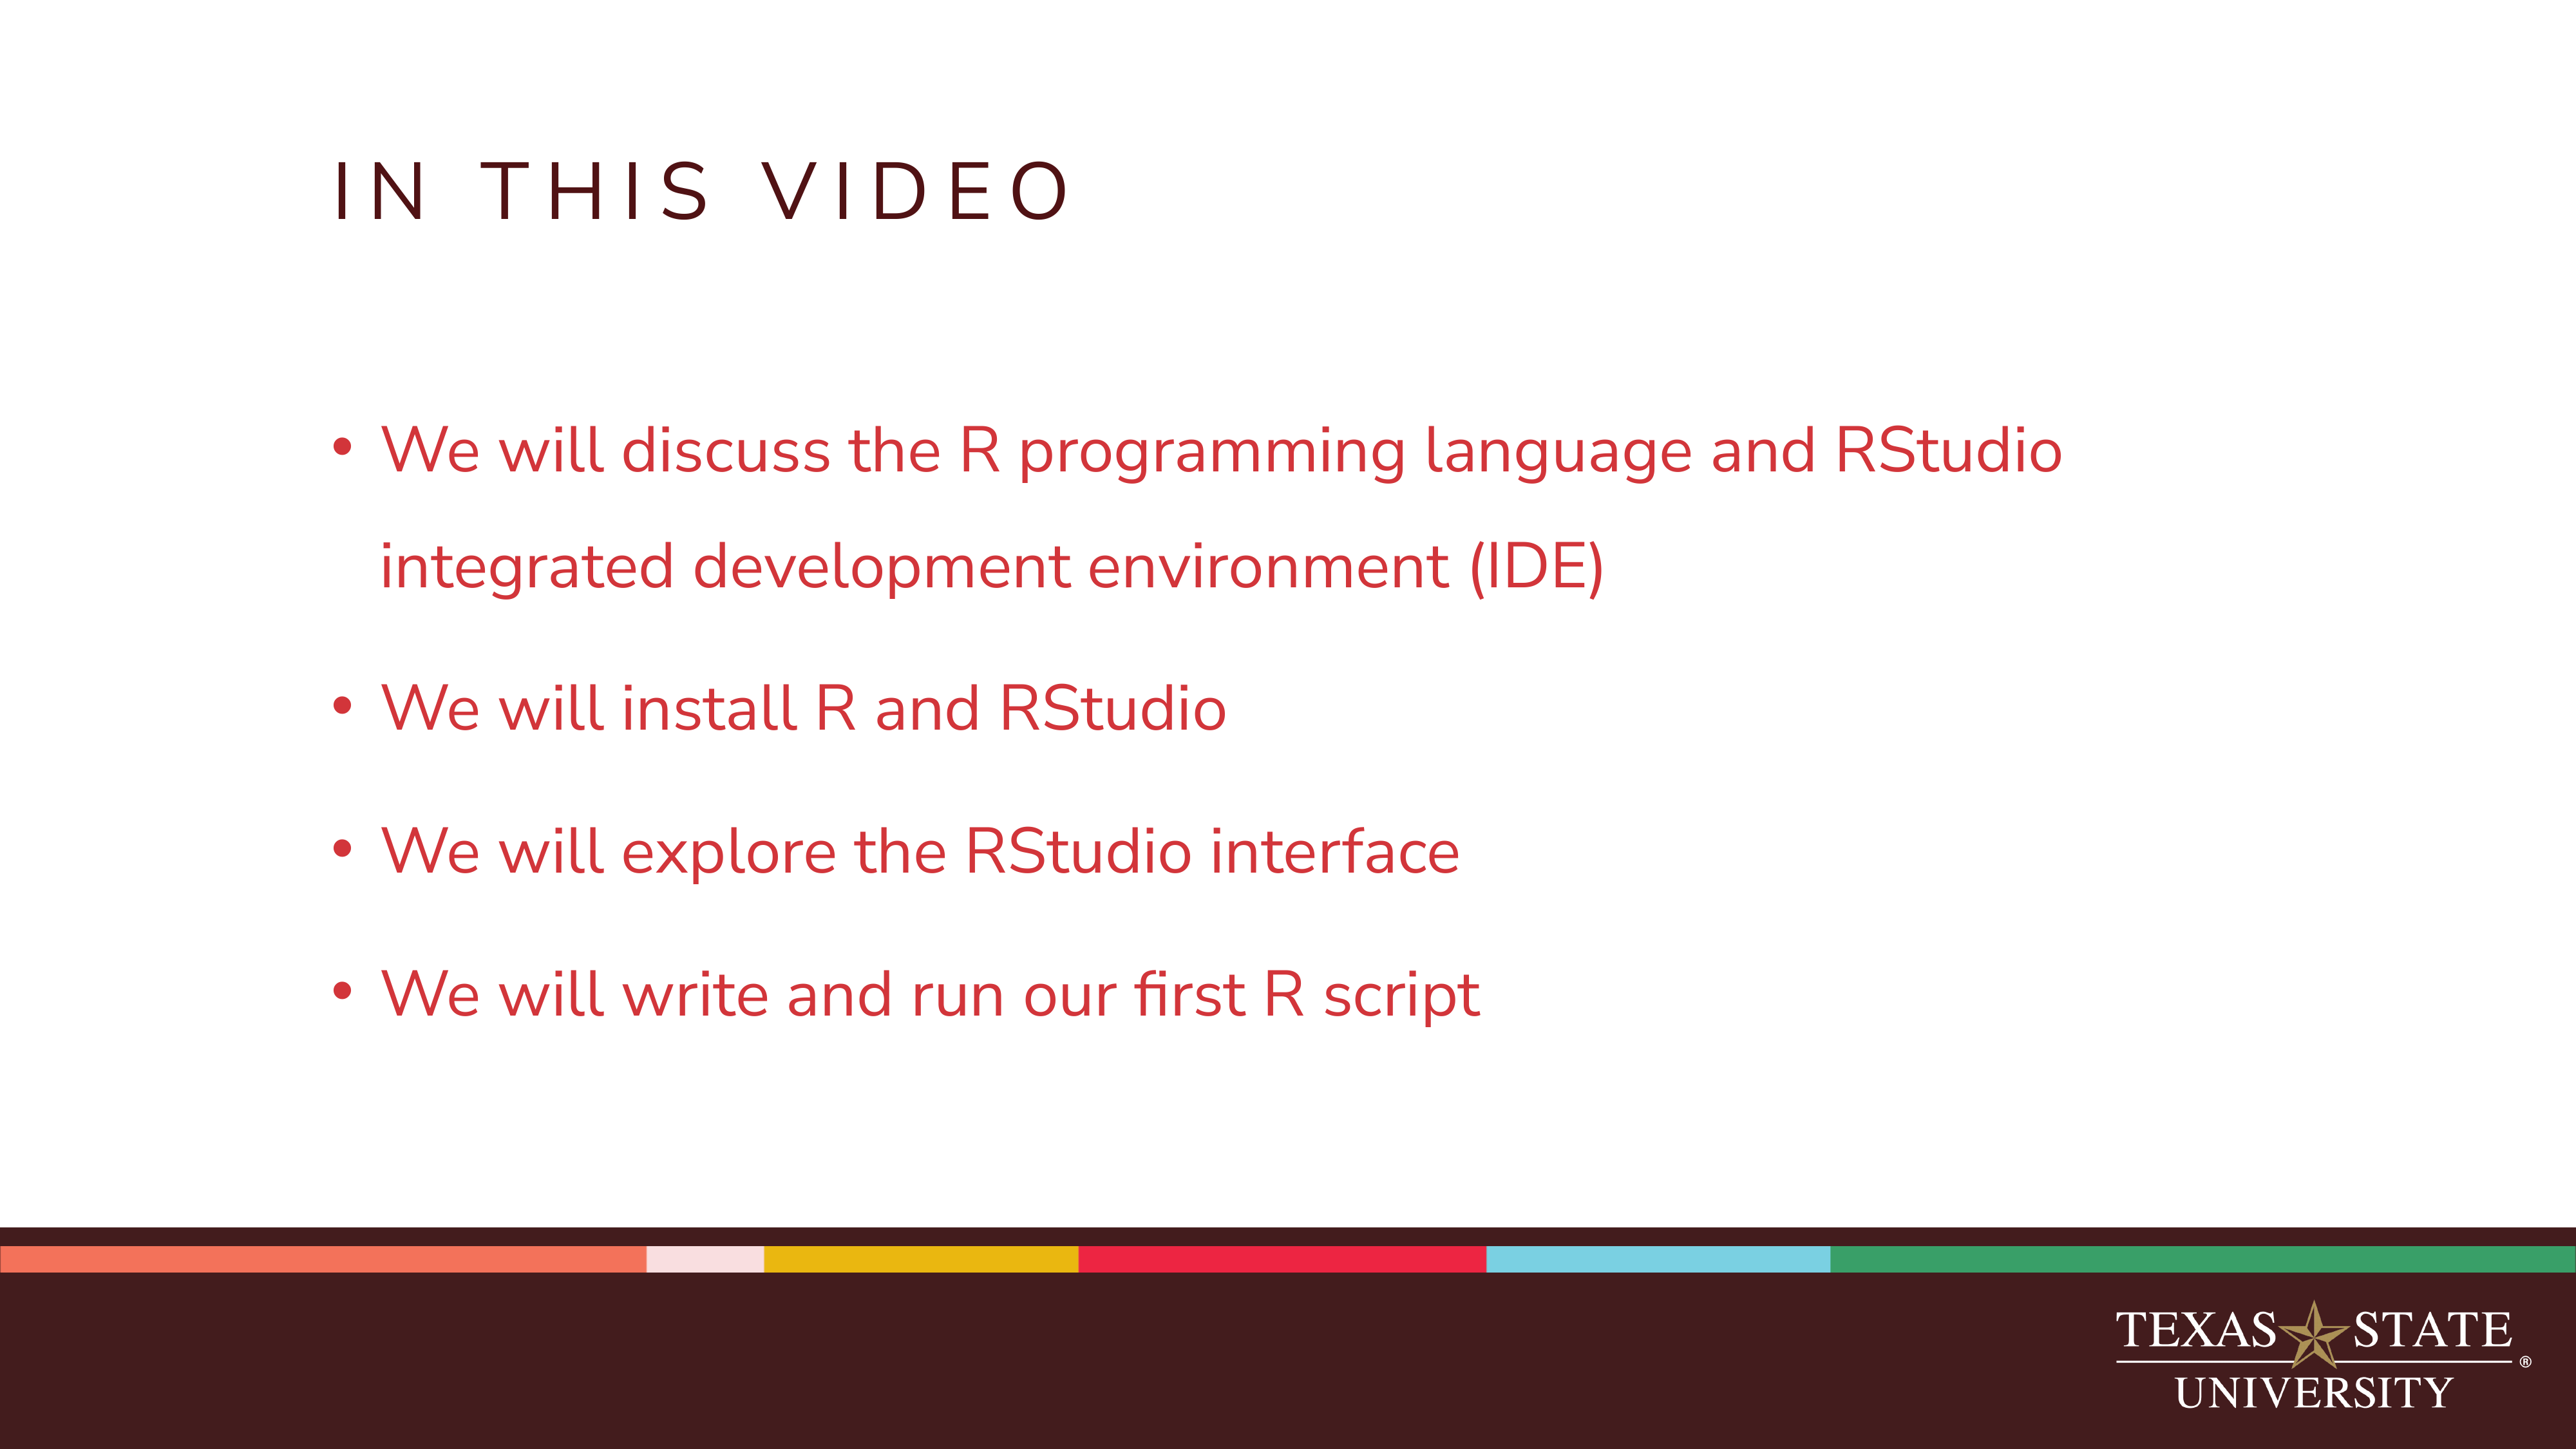

# IN THIS VIDEO
We will discuss the R programming language and RStudio integrated development environment (IDE)
We will install R and RStudio
We will explore the RStudio interface
We will write and run our first R script